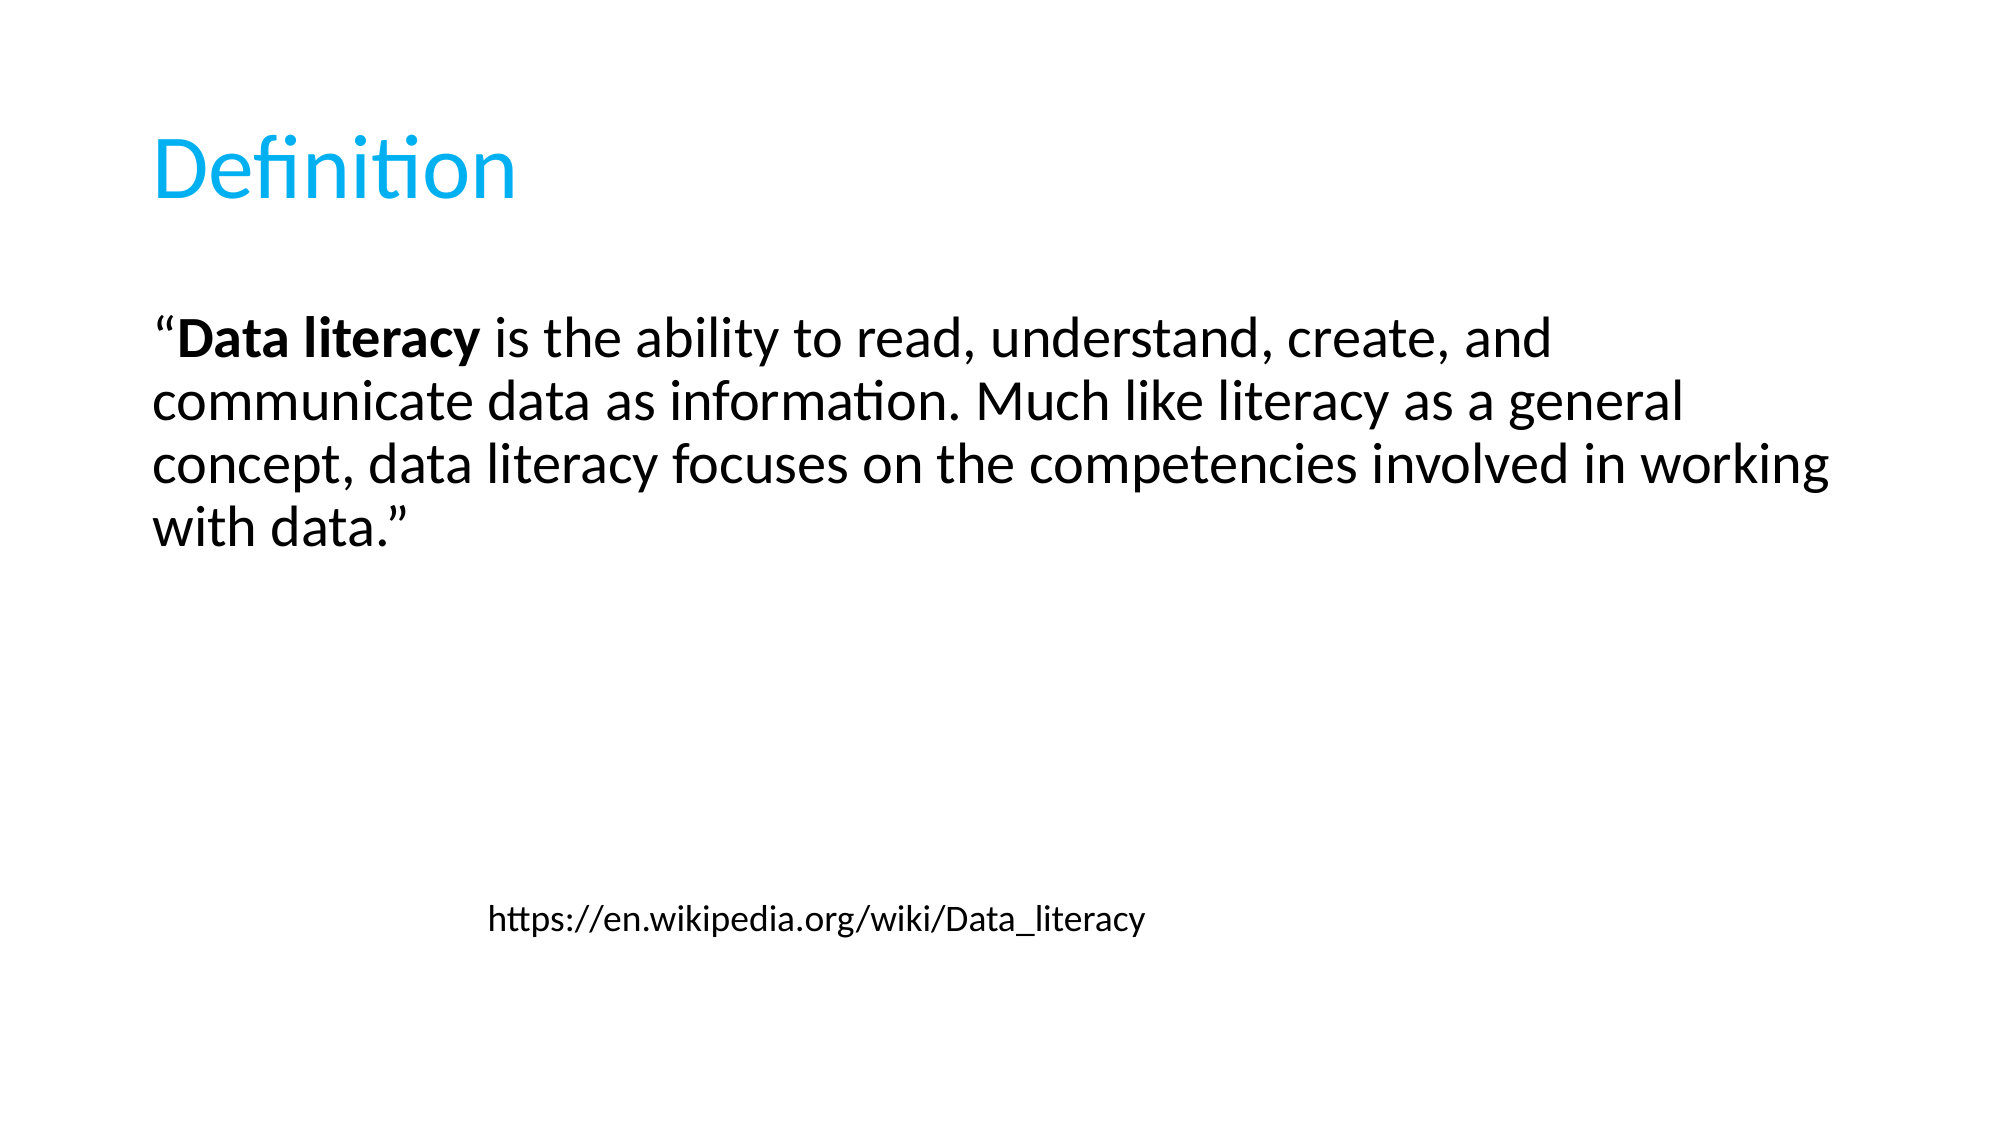

# Definition
“Data literacy is the ability to read, understand, create, and communicate data as information. Much like literacy as a general concept, data literacy focuses on the competencies involved in working with data.”
https://en.wikipedia.org/wiki/Data_literacy